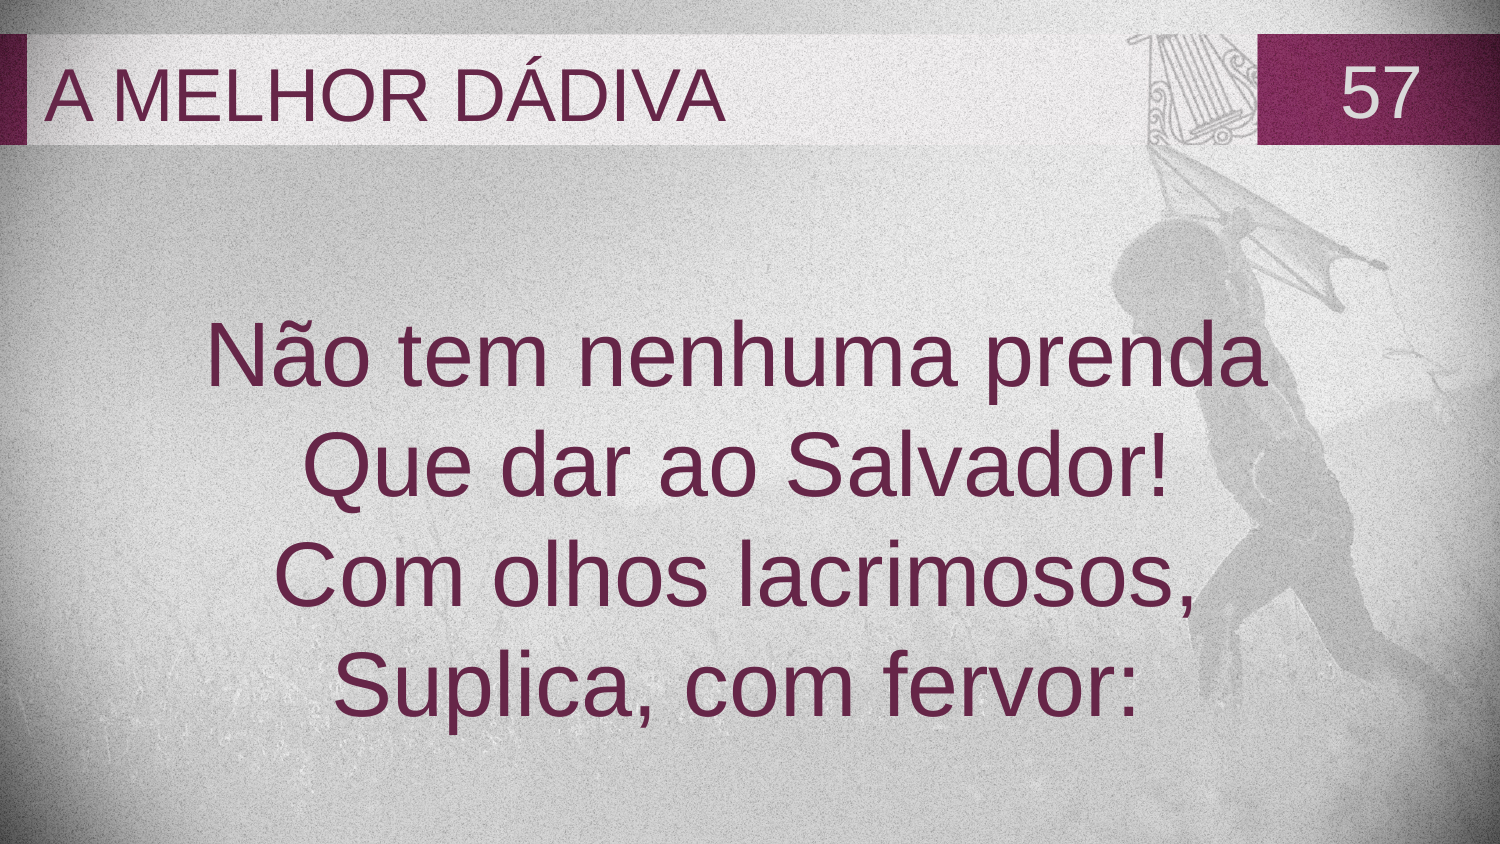

# A MELHOR DÁDIVA
57
Não tem nenhuma prenda
Que dar ao Salvador!
Com olhos lacrimosos,
Suplica, com fervor: